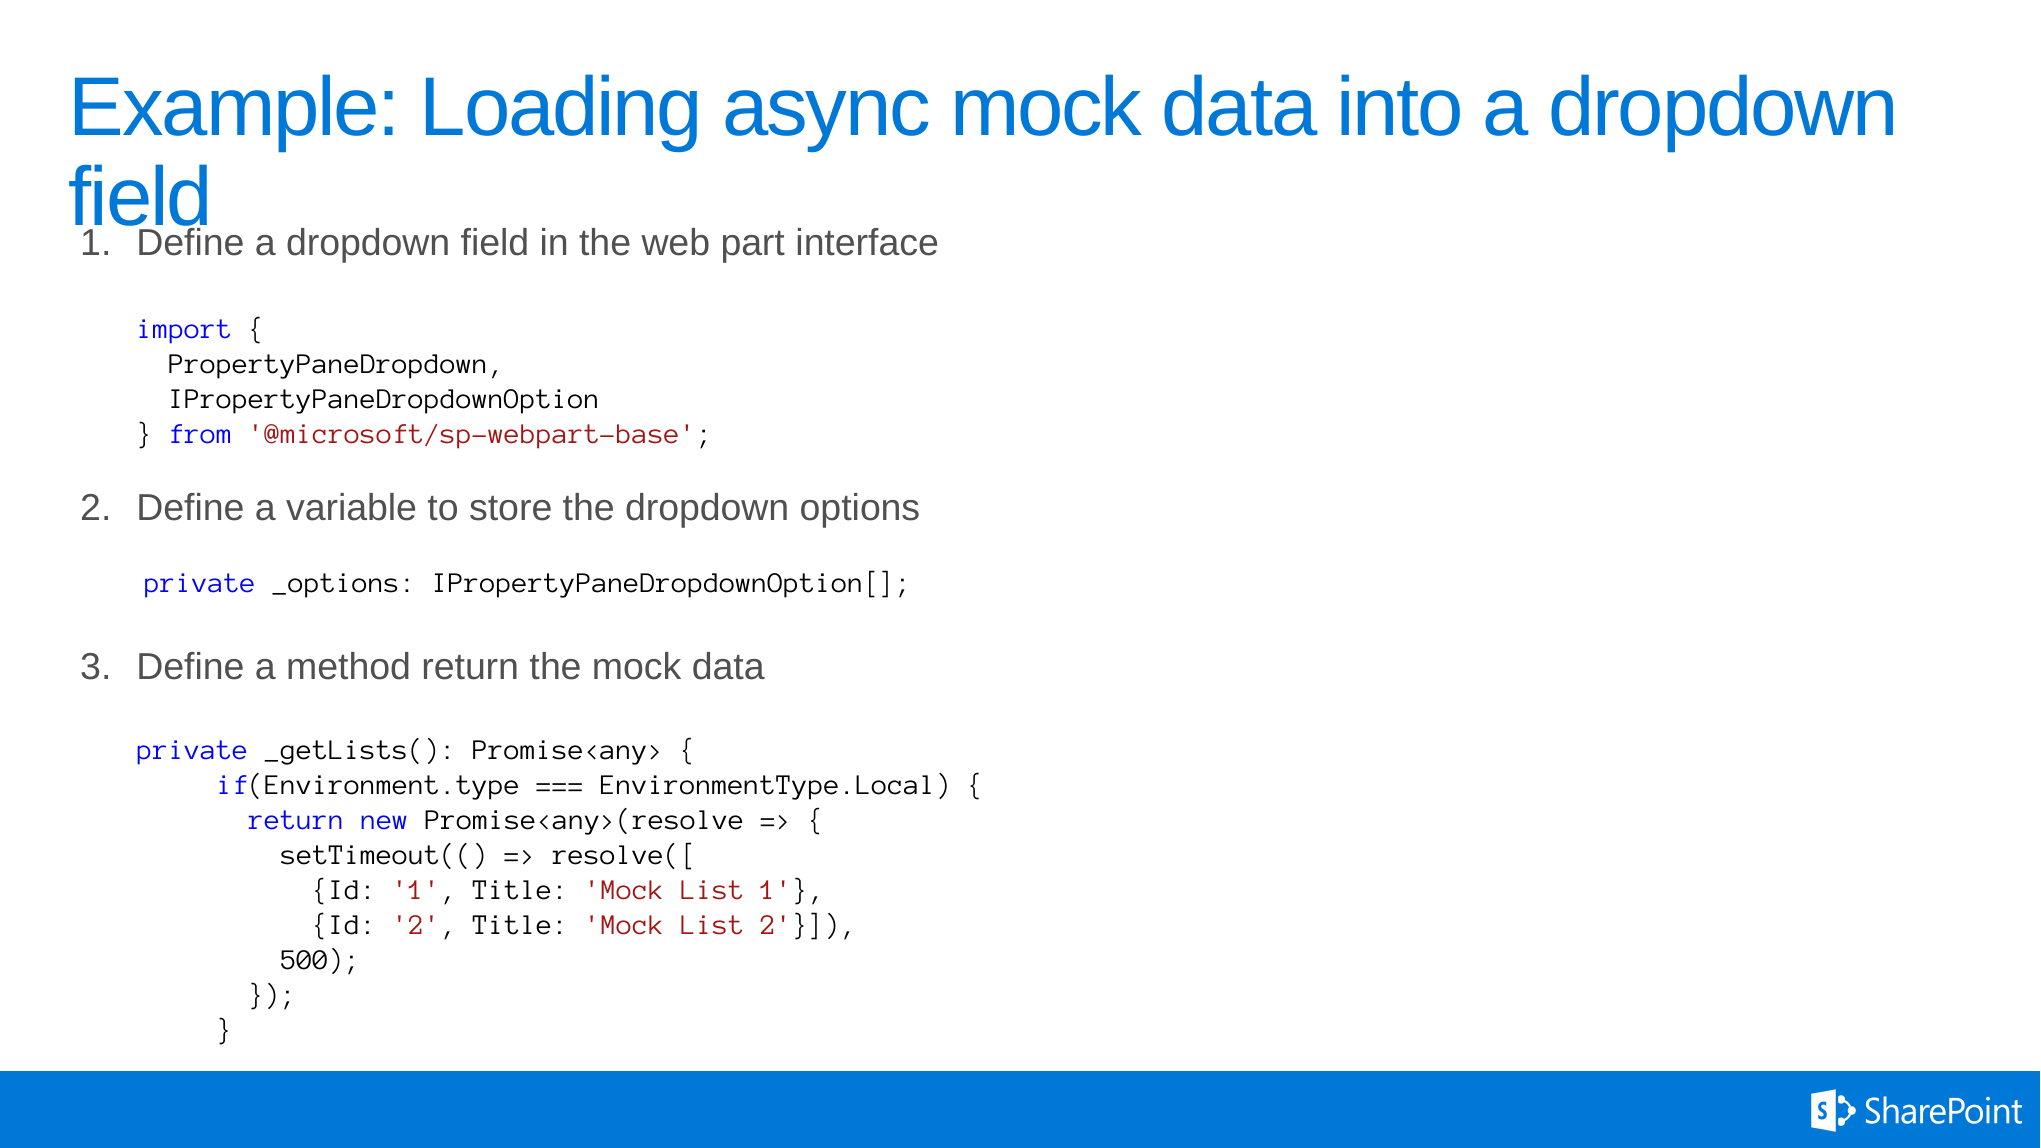

Example: Loading async mock data into a dropdown field
Define a dropdown field in the web part interface

Define a variable to store the dropdown options

Define a method return the mock data
import {
  PropertyPaneDropdown,
  IPropertyPaneDropdownOption
} from '@microsoft/sp-webpart-base';
private _options: IPropertyPaneDropdownOption[];
private _getLists(): Promise<any> {
     if(Environment.type === EnvironmentType.Local) {
       return new Promise<any>(resolve => {
         setTimeout(() => resolve([
           {Id: '1', Title: 'Mock List 1'},
           {Id: '2', Title: 'Mock List 2'}]),
         500);
       });
     }